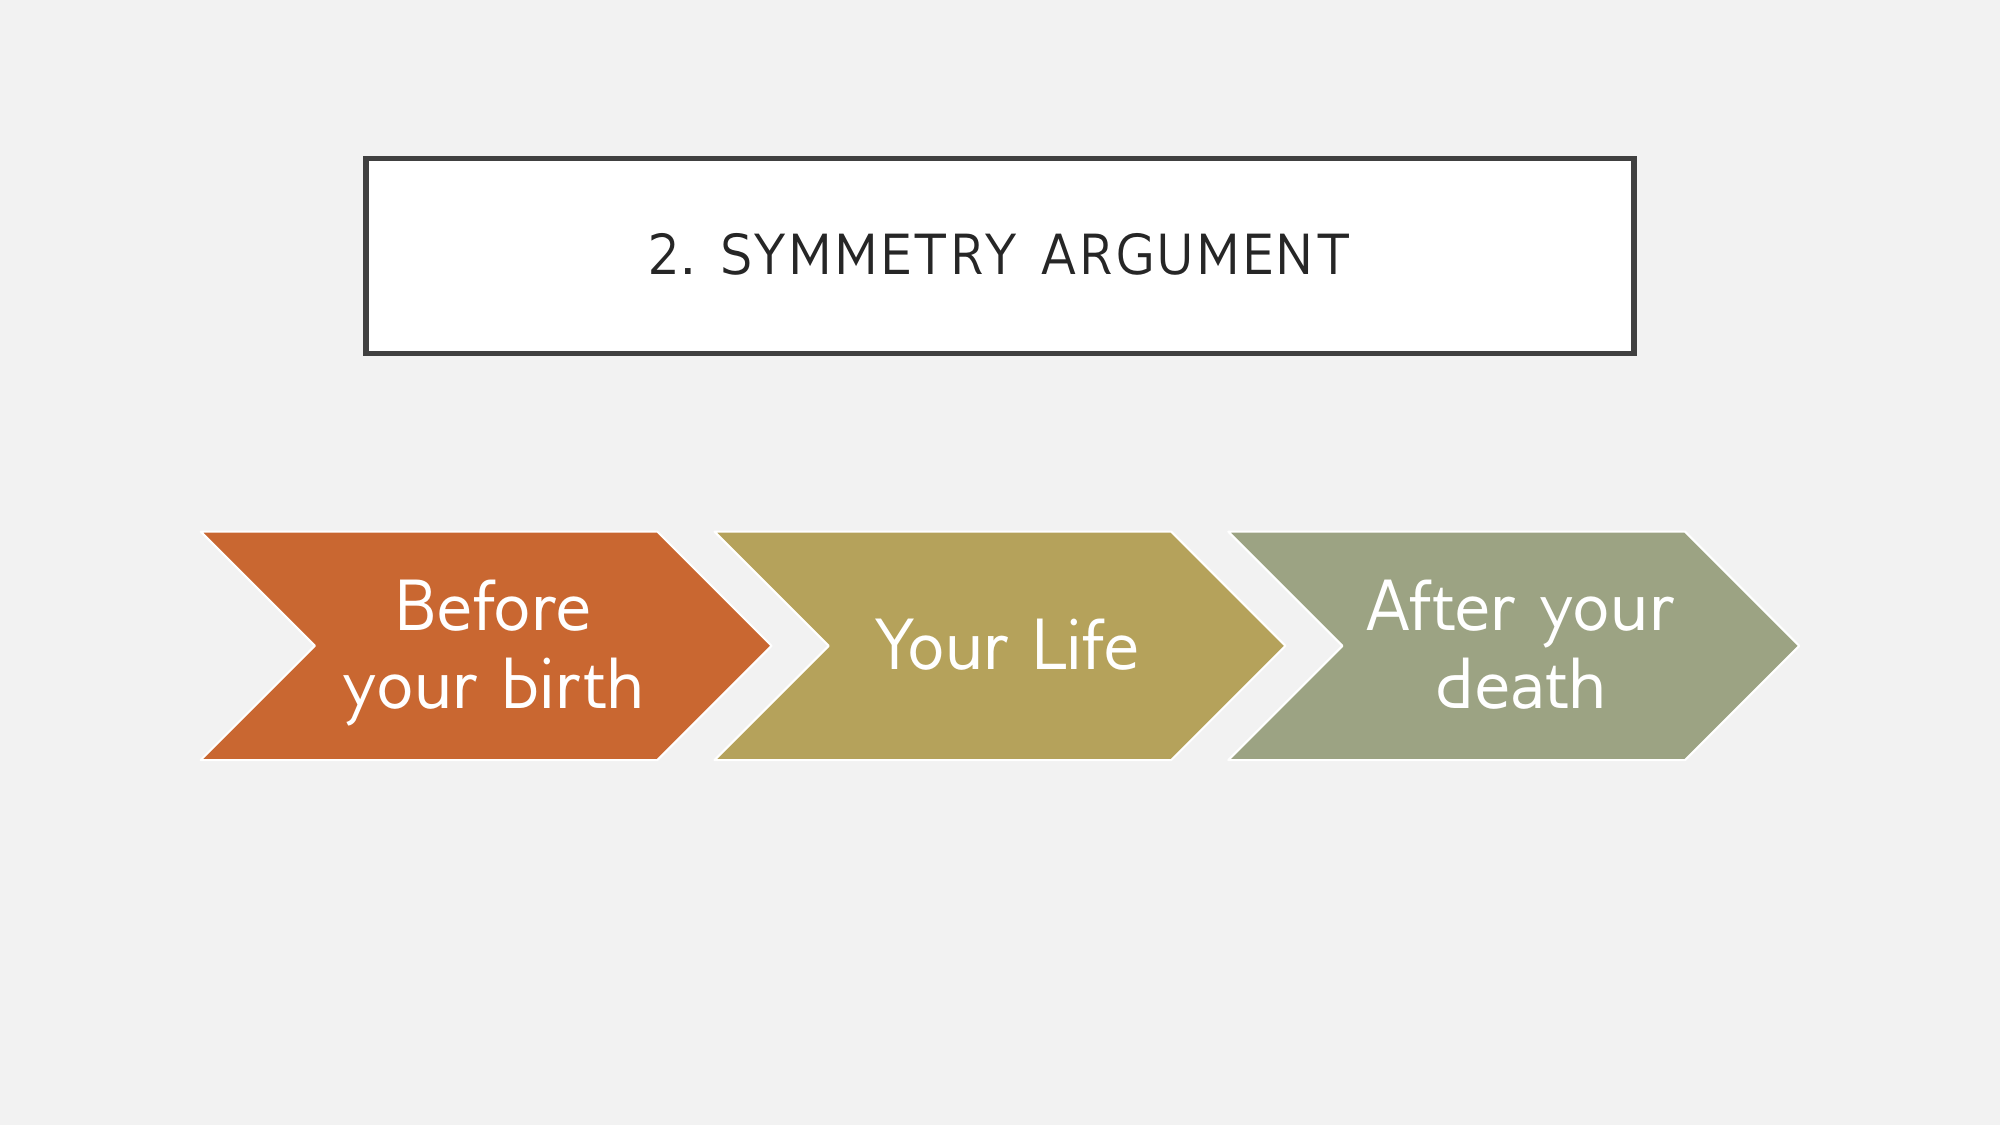

# 2. Symmetry Argument
Before your birth
Your Life
After your death